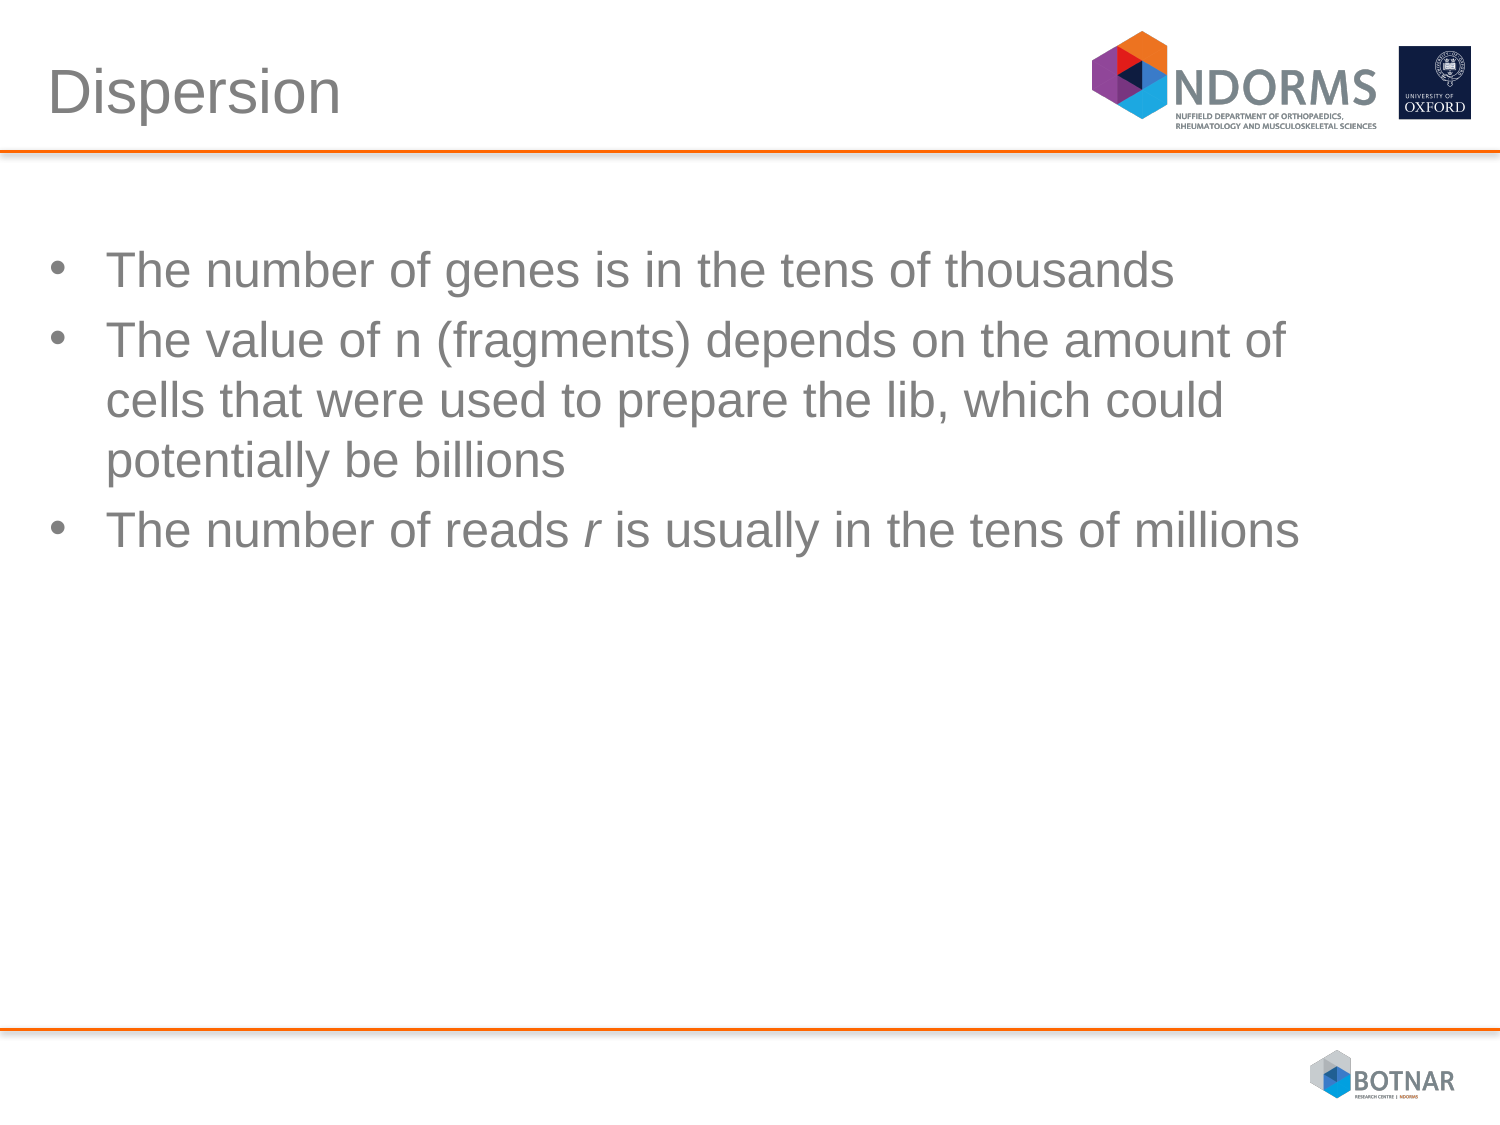

# Dispersion
The number of genes is in the tens of thousands
The value of n (fragments) depends on the amount of cells that were used to prepare the lib, which could potentially be billions
The number of reads r is usually in the tens of millions